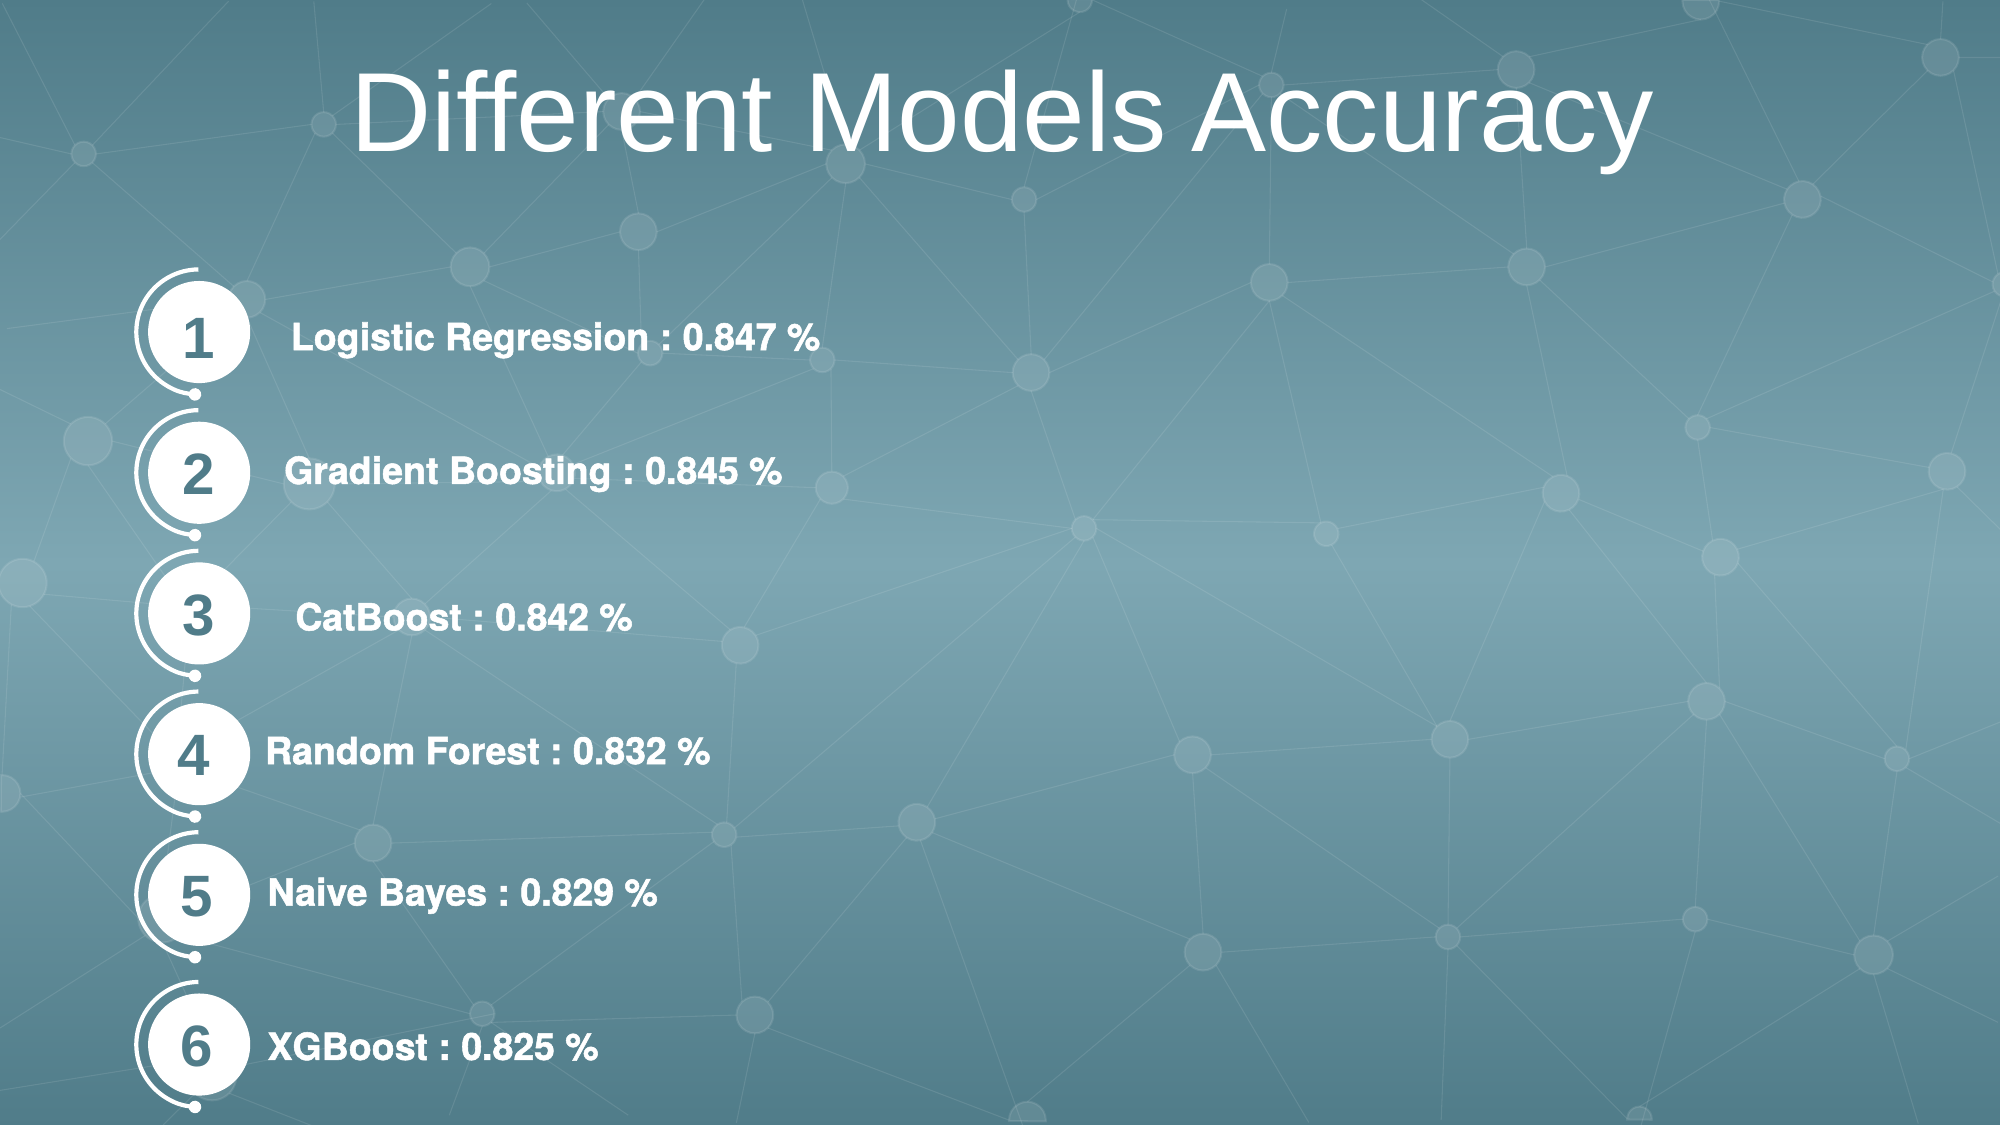

Different Models Accuracy

1
Logistic Regression : 0.847 %

2
Gradient Boosting : 0.845 %

3
CatBoost : 0.842 %

4
Random Forest : 0.832 %

5
Naive Bayes : 0.829 %

6
XGBoost : 0.825 %